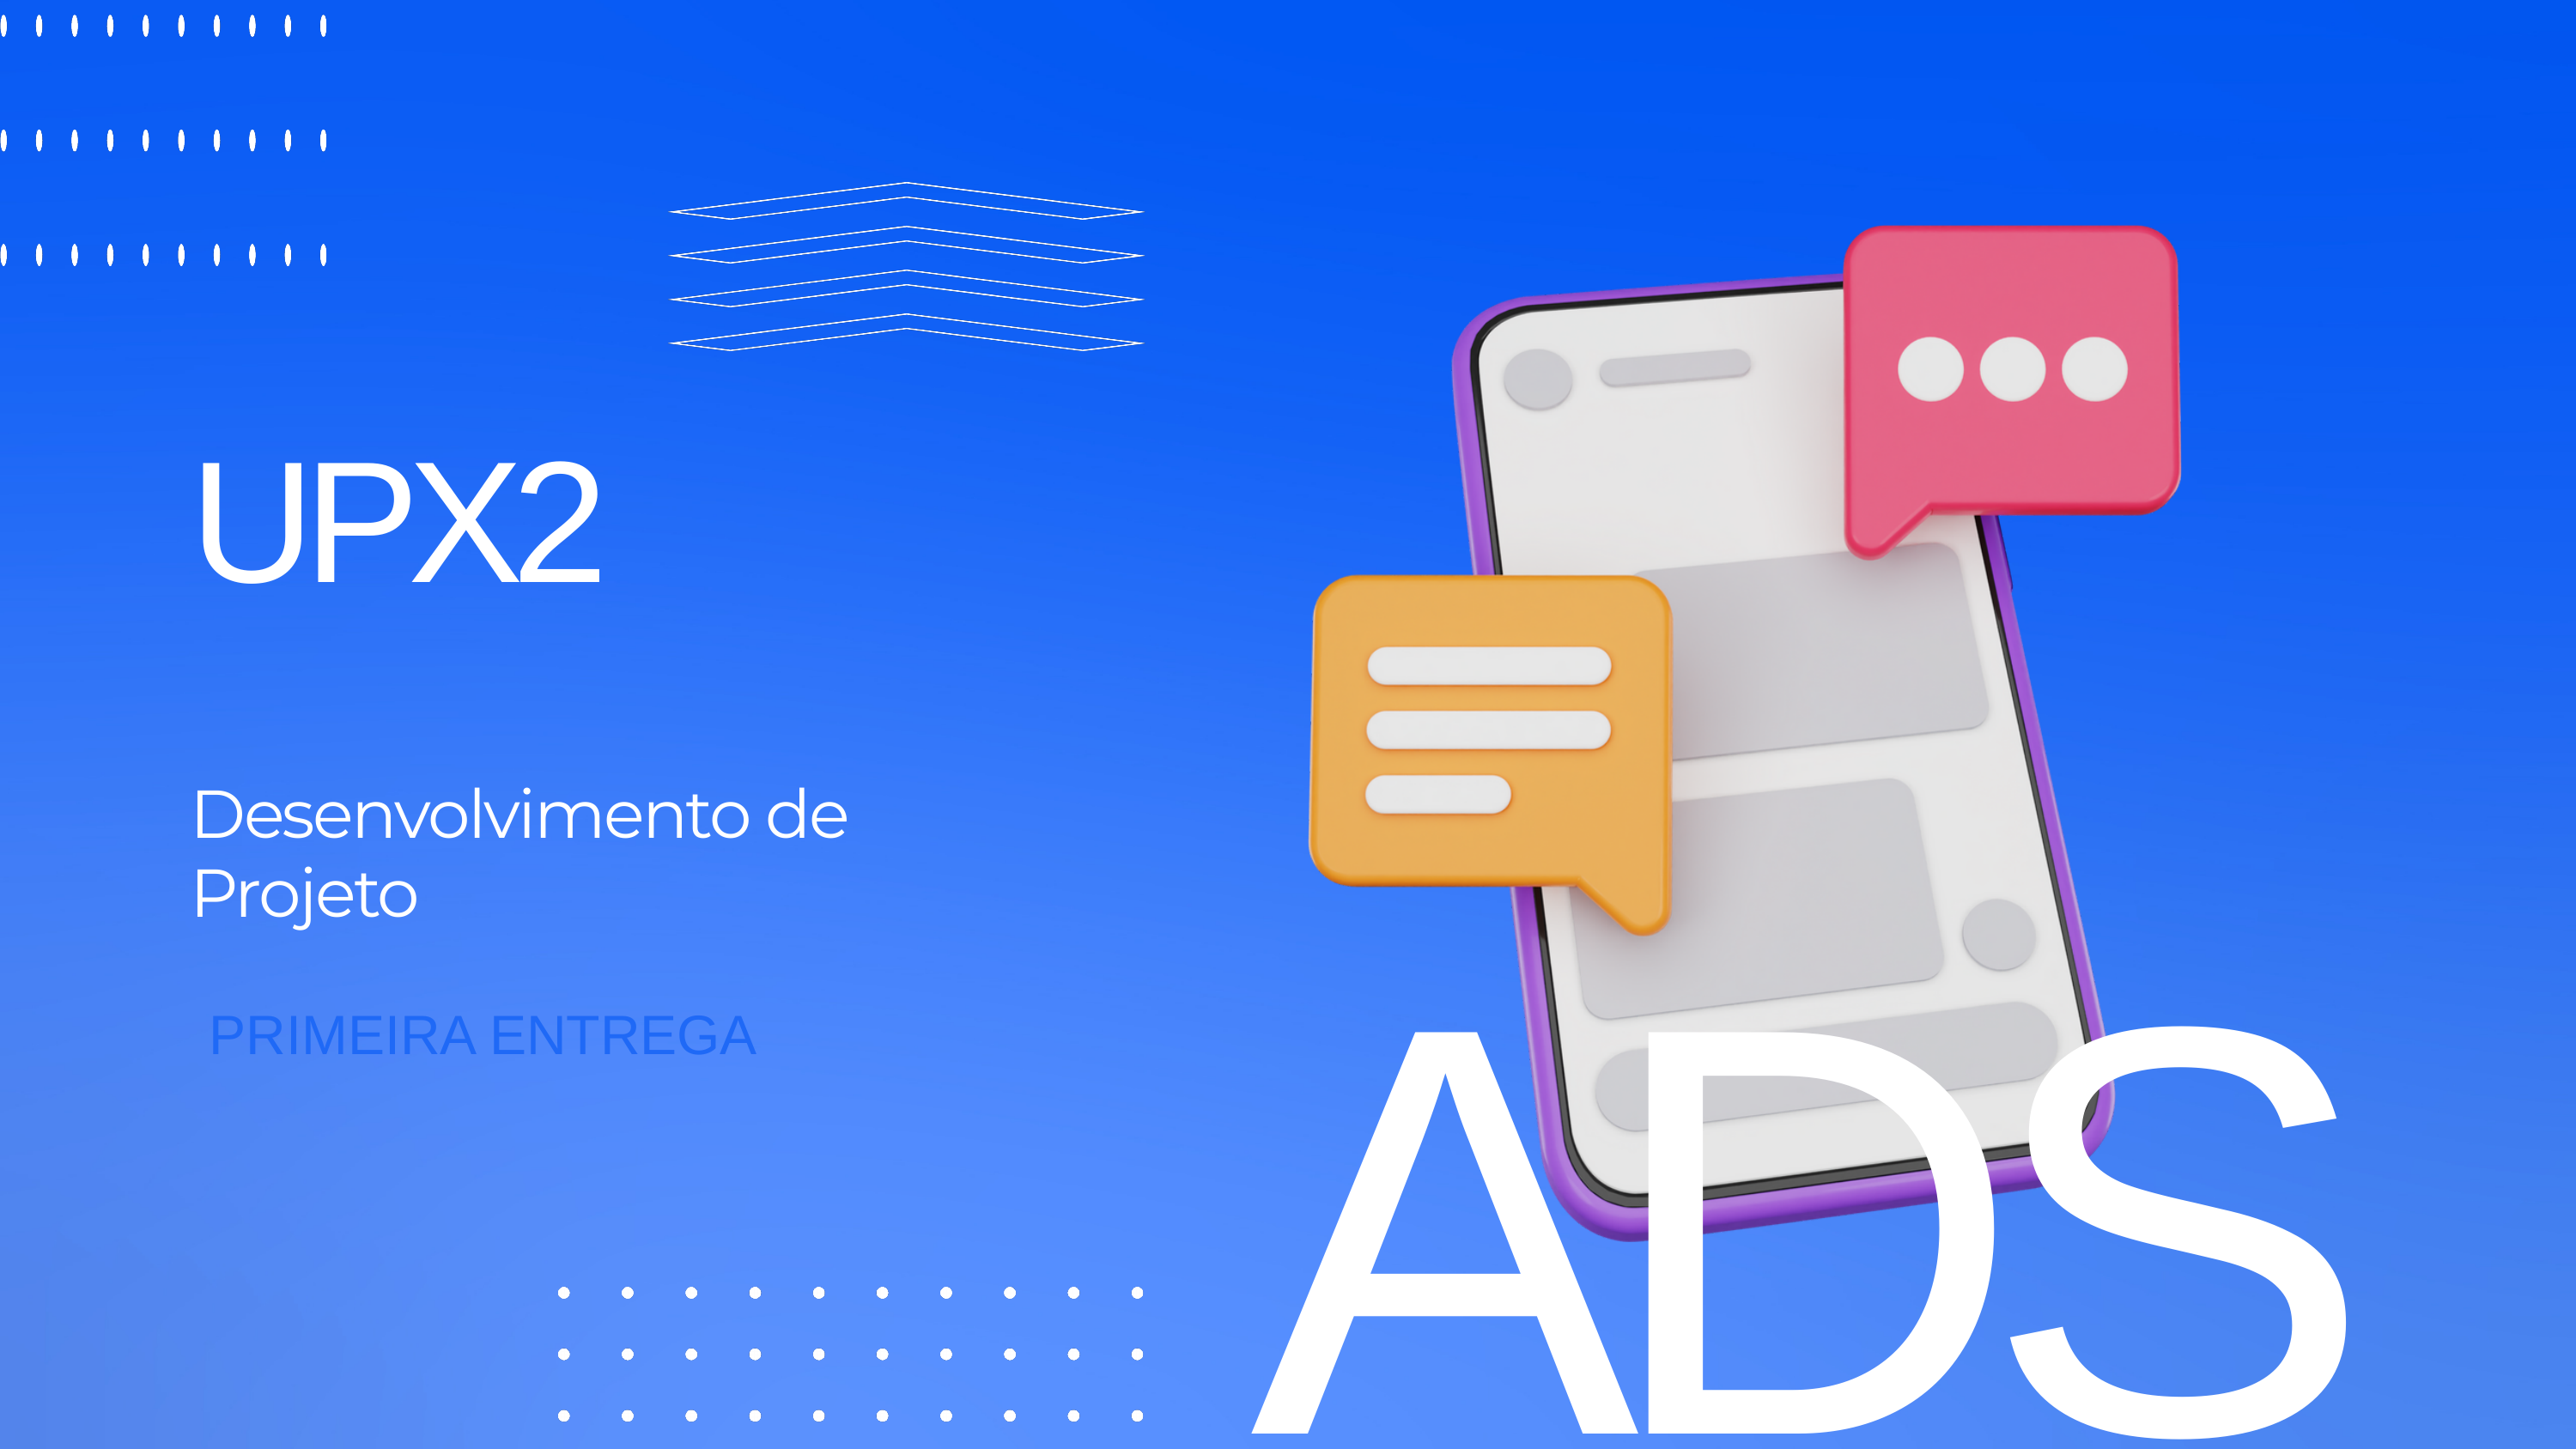

UPX2
Desenvolvimento de Projeto
PRIMEIRA ENTREGA
ADS